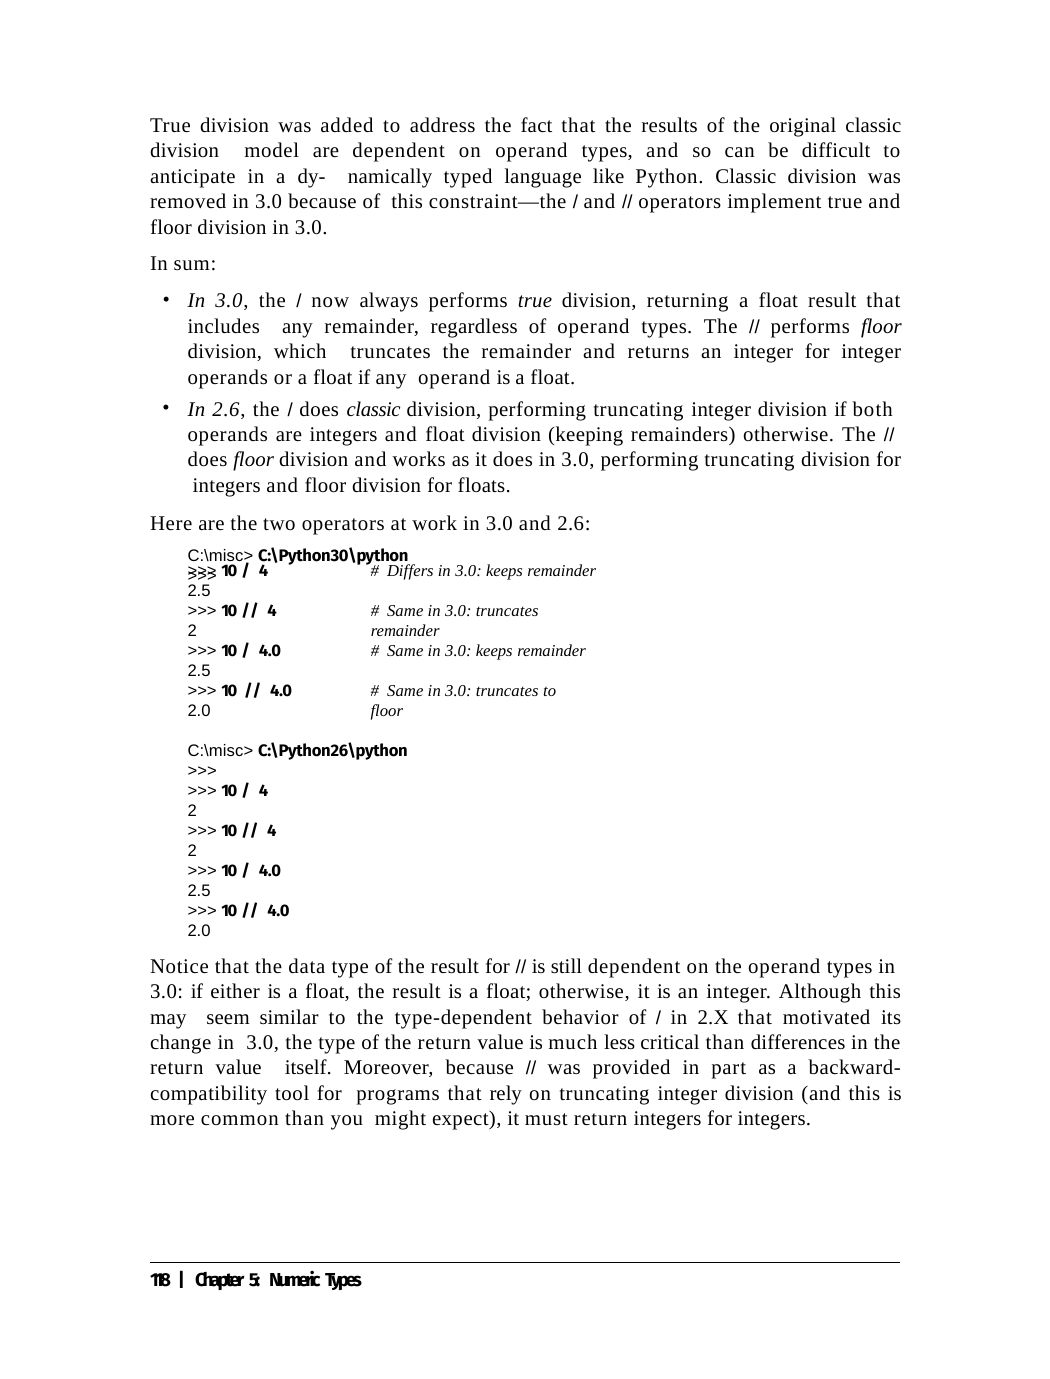

True division was added to address the fact that the results of the original classic division  model are dependent on operand types, and so can be difficult to anticipate in a dy-  namically typed language like Python. Classic division was removed in 3.0 because of  this constraint—the / and // operators implement true and floor division in 3.0.
In sum:
In 3.0, the / now always performs true division, returning a float result that includes  any remainder, regardless of operand types. The // performs floor division, which  truncates the remainder and returns an integer for integer operands or a float if any  operand is a float.
In 2.6, the / does classic division, performing truncating integer division if both  operands are integers and float division (keeping remainders) otherwise. The //  does floor division and works as it does in 3.0, performing truncating division for  integers and floor division for floats.
Here are the two operators at work in 3.0 and 2.6:
C:\misc> C:\Python30\python
>>>
>>> 10 / 4
2.5
>>> 10 // 4
2
>>> 10 / 4.0
2.5
>>> 10 // 4.0
2.0
# Differs in 3.0: keeps remainder
# Same in 3.0: truncates remainder
# Same in 3.0: keeps remainder
# Same in 3.0: truncates to floor
C:\misc> C:\Python26\python
>>>
>>> 10 / 4
2
>>> 10 // 4
2
>>> 10 / 4.0
2.5
>>> 10 // 4.0
2.0
Notice that the data type of the result for // is still dependent on the operand types in  3.0: if either is a float, the result is a float; otherwise, it is an integer. Although this may  seem similar to the type-dependent behavior of / in 2.X that motivated its change in  3.0, the type of the return value is much less critical than differences in the return value  itself. Moreover, because // was provided in part as a backward-compatibility tool for  programs that rely on truncating integer division (and this is more common than you  might expect), it must return integers for integers.

118  |  Chapter 5:  Numeric Types